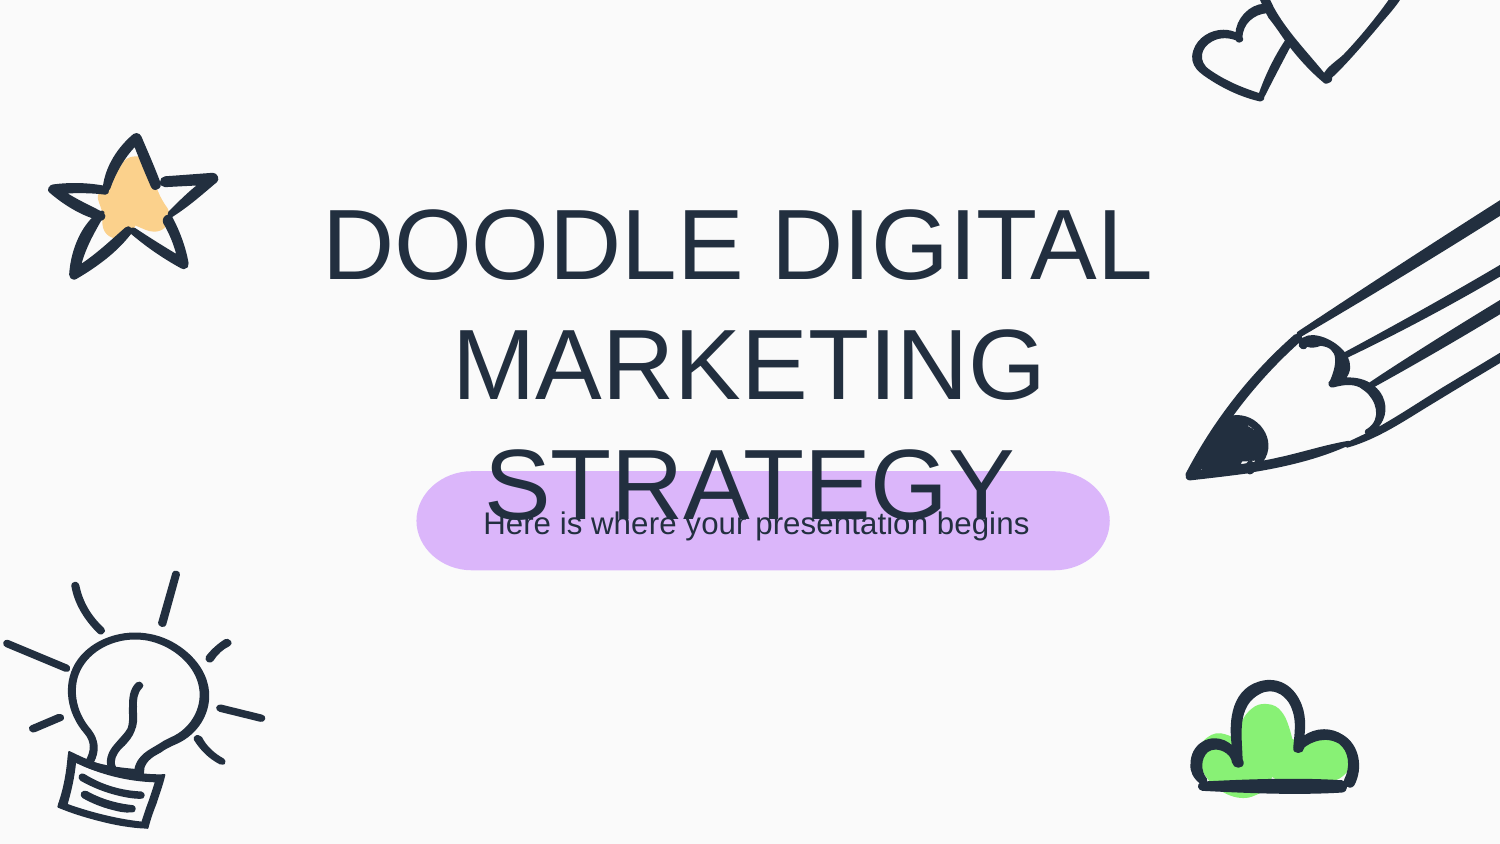

# DOODLE DIGITAL
MARKETING STRATEGY

Here is where your presentation begins